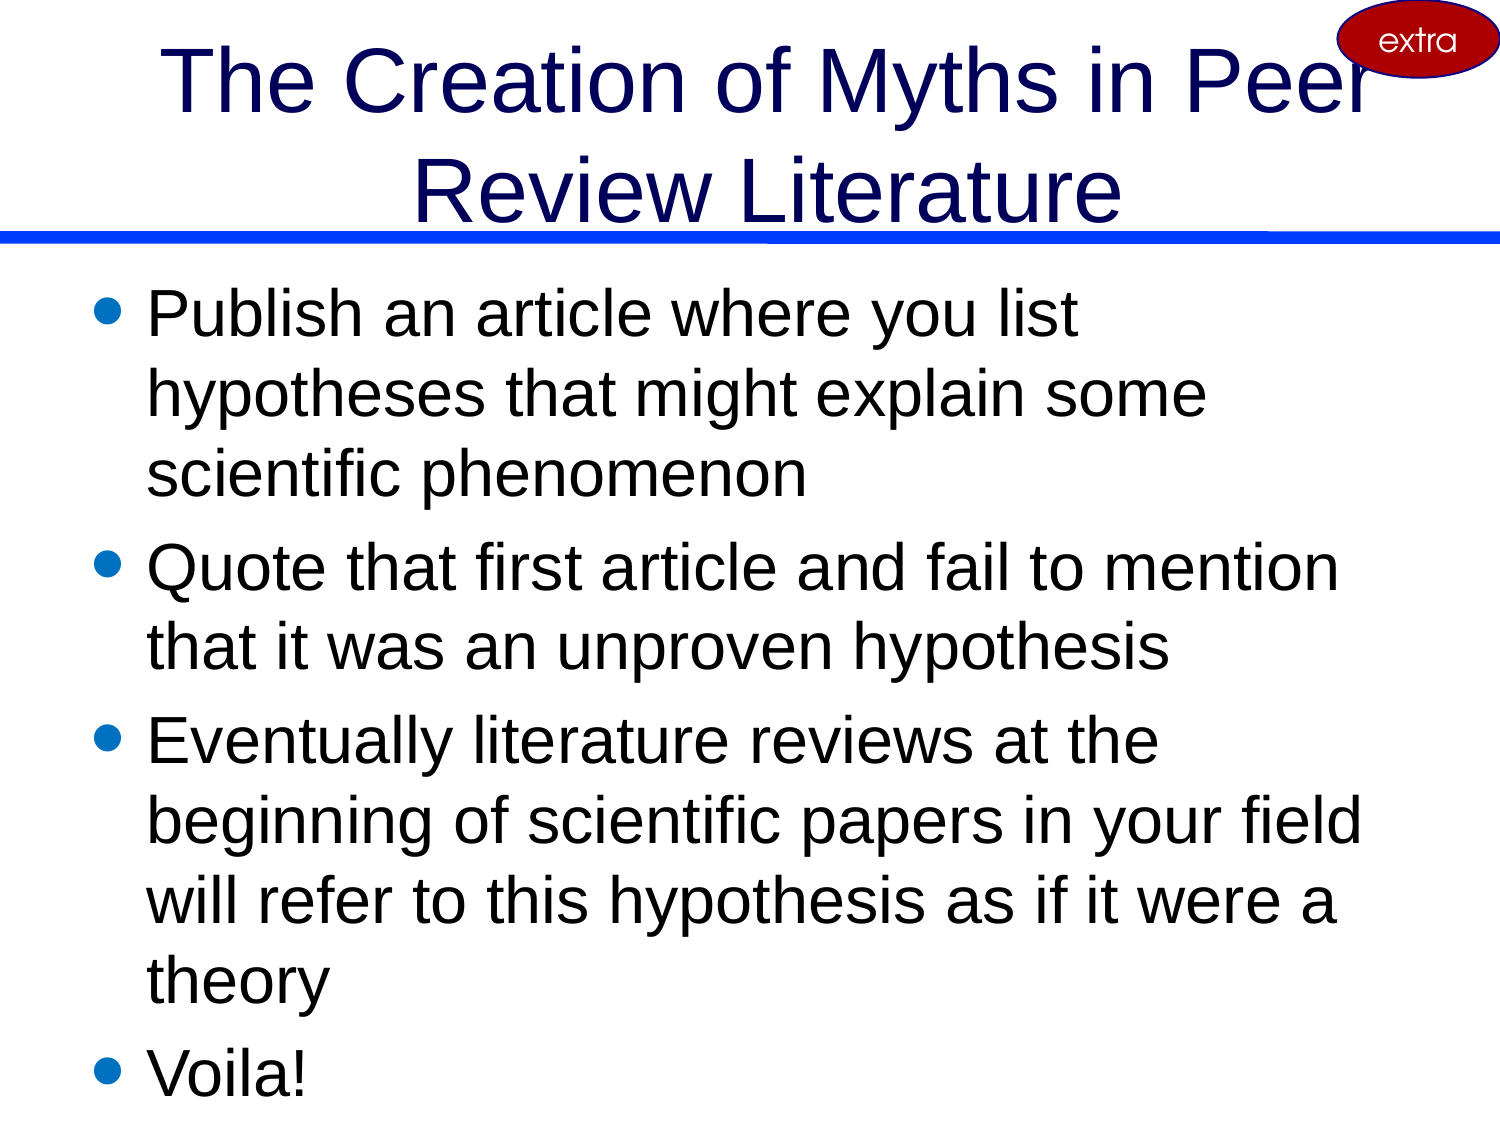

extra
# The Creation of Myths in Peer Review Literature
Publish an article where you list hypotheses that might explain some scientific phenomenon
Quote that first article and fail to mention that it was an unproven hypothesis
Eventually literature reviews at the beginning of scientific papers in your field will refer to this hypothesis as if it were a theory
Voila!